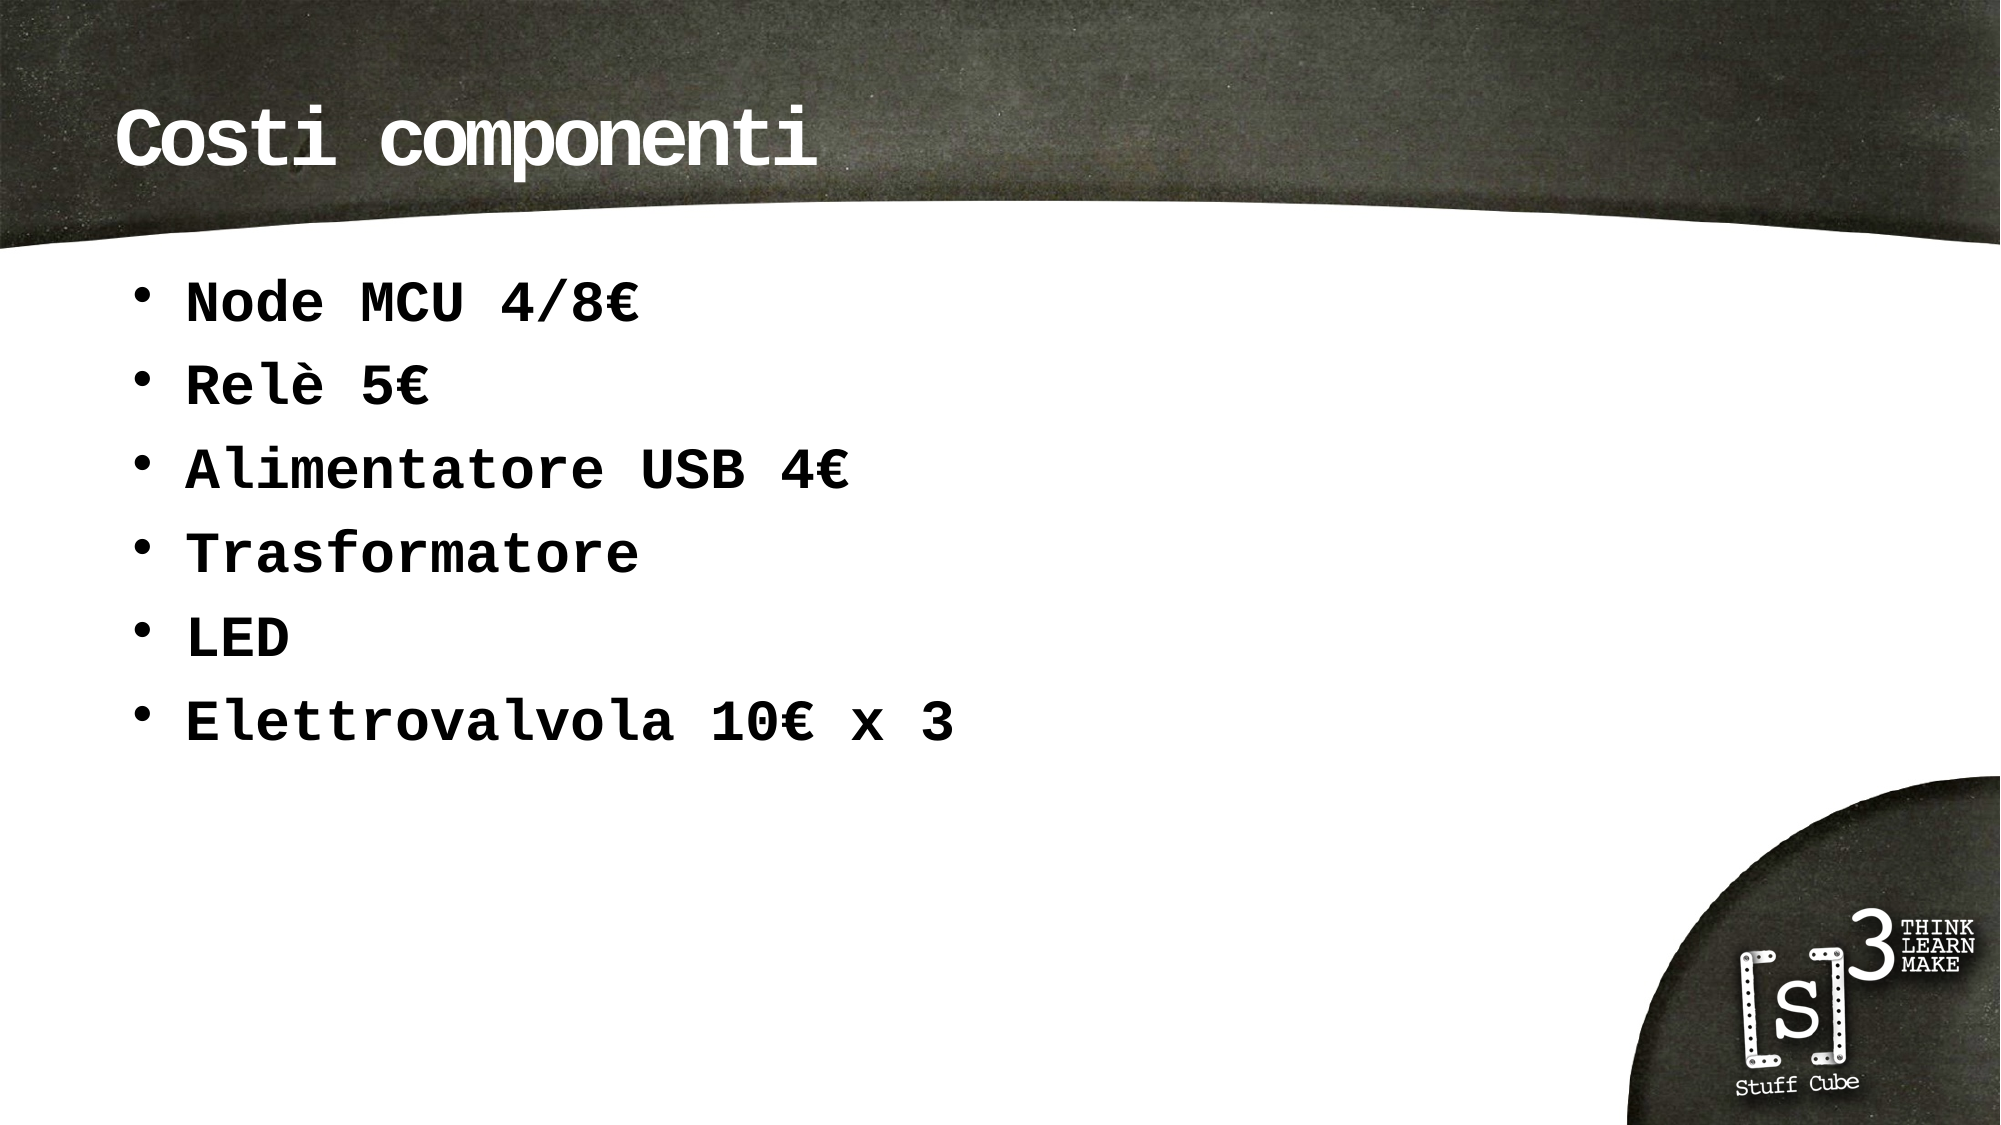

# Costi componenti
Node MCU 4/8€
Relè 5€
Alimentatore USB 4€
Trasformatore
LED
Elettrovalvola 10€ x 3